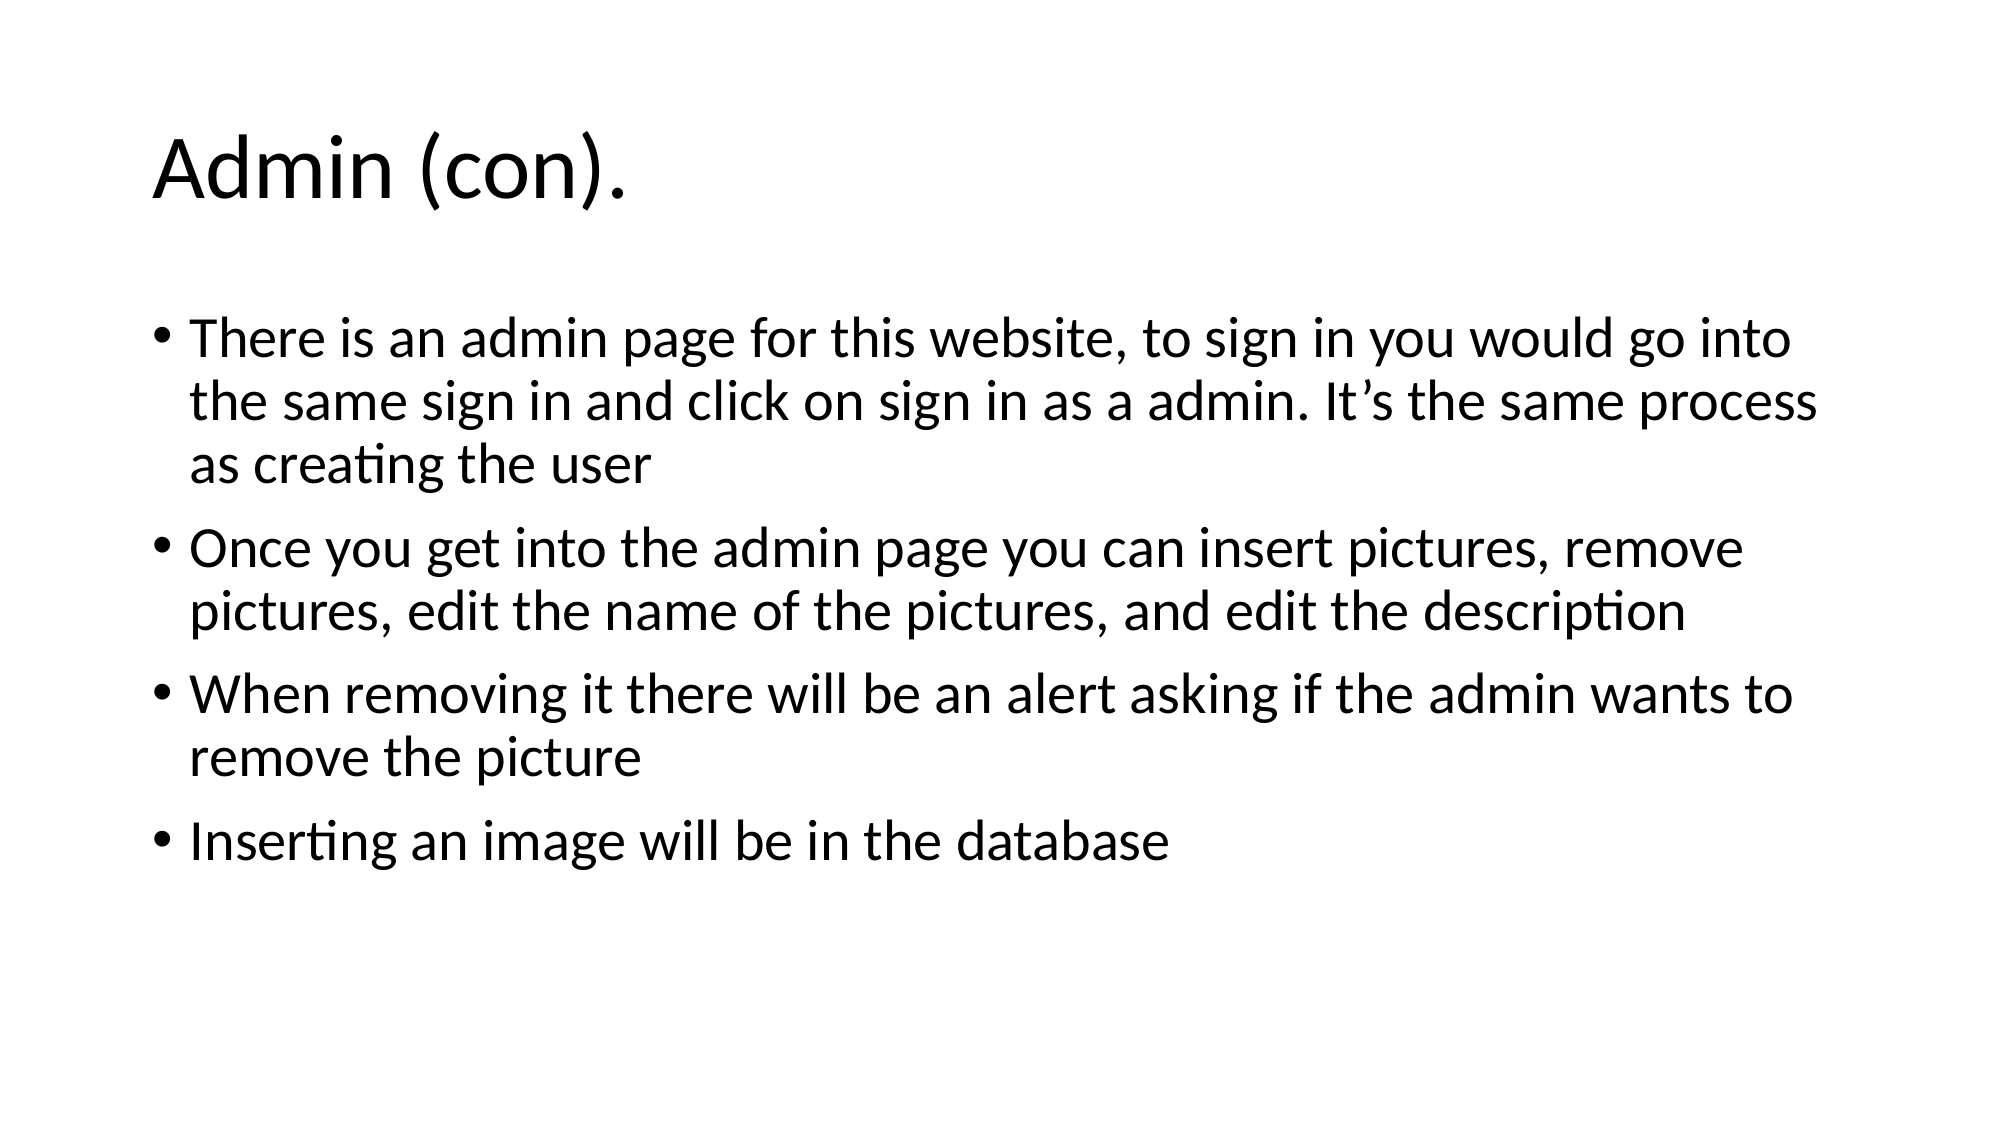

# Admin (con).
There is an admin page for this website, to sign in you would go into the same sign in and click on sign in as a admin. It’s the same process as creating the user
Once you get into the admin page you can insert pictures, remove pictures, edit the name of the pictures, and edit the description
When removing it there will be an alert asking if the admin wants to remove the picture
Inserting an image will be in the database